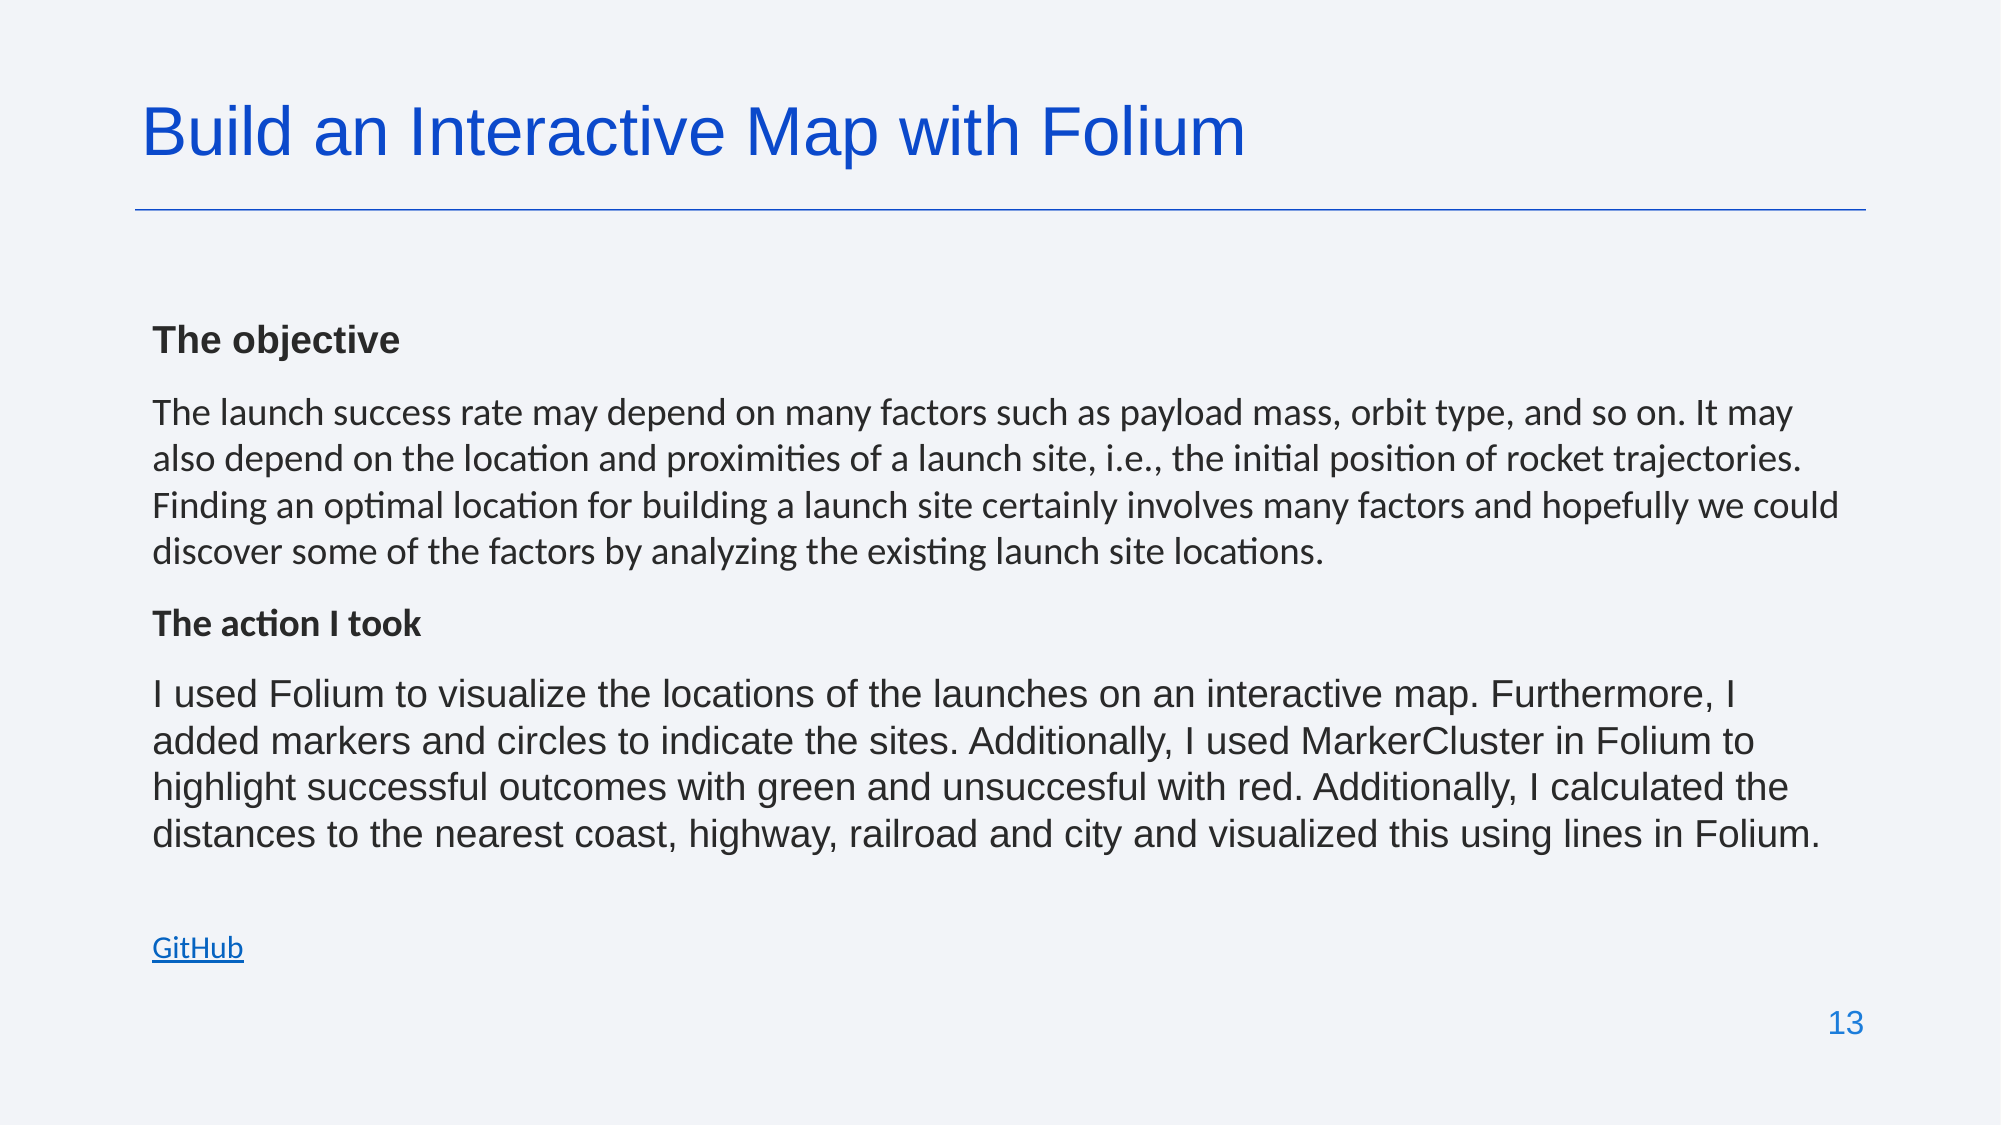

Build an Interactive Map with Folium
The objective
The launch success rate may depend on many factors such as payload mass, orbit type, and so on. It may also depend on the location and proximities of a launch site, i.e., the initial position of rocket trajectories. Finding an optimal location for building a launch site certainly involves many factors and hopefully we could discover some of the factors by analyzing the existing launch site locations.
The action I took
I used Folium to visualize the locations of the launches on an interactive map. Furthermore, I added markers and circles to indicate the sites. Additionally, I used MarkerCluster in Folium to highlight successful outcomes with green and unsuccesful with red. Additionally, I calculated the distances to the nearest coast, highway, railroad and city and visualized this using lines in Folium.

GitHub

13